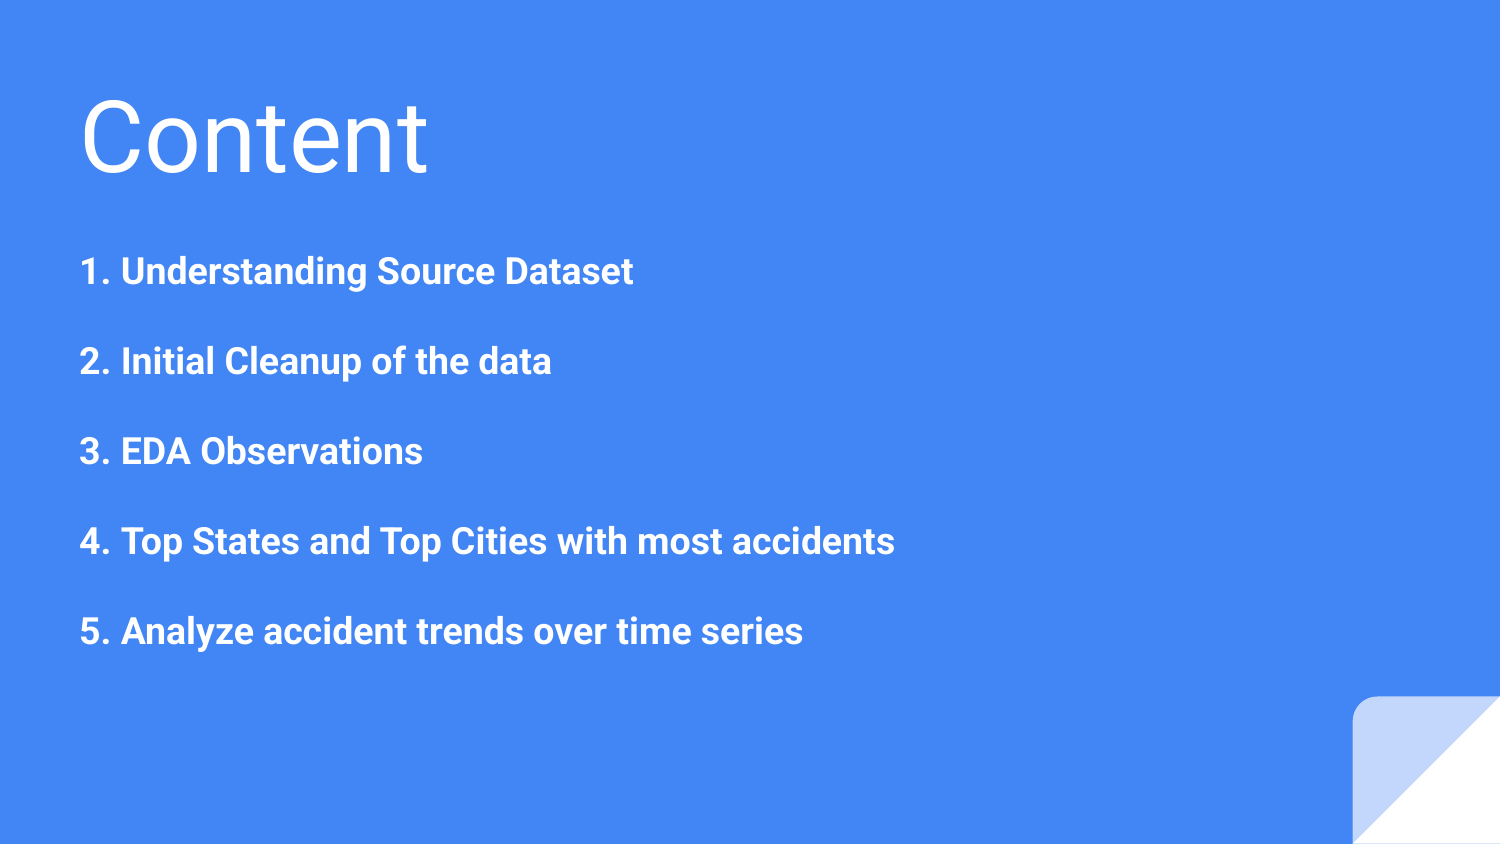

# Content

1. Understanding Source Dataset

2. Initial Cleanup of the data

3. EDA Observations

4. Top States and Top Cities with most accidents

5. Analyze accident trends over time series